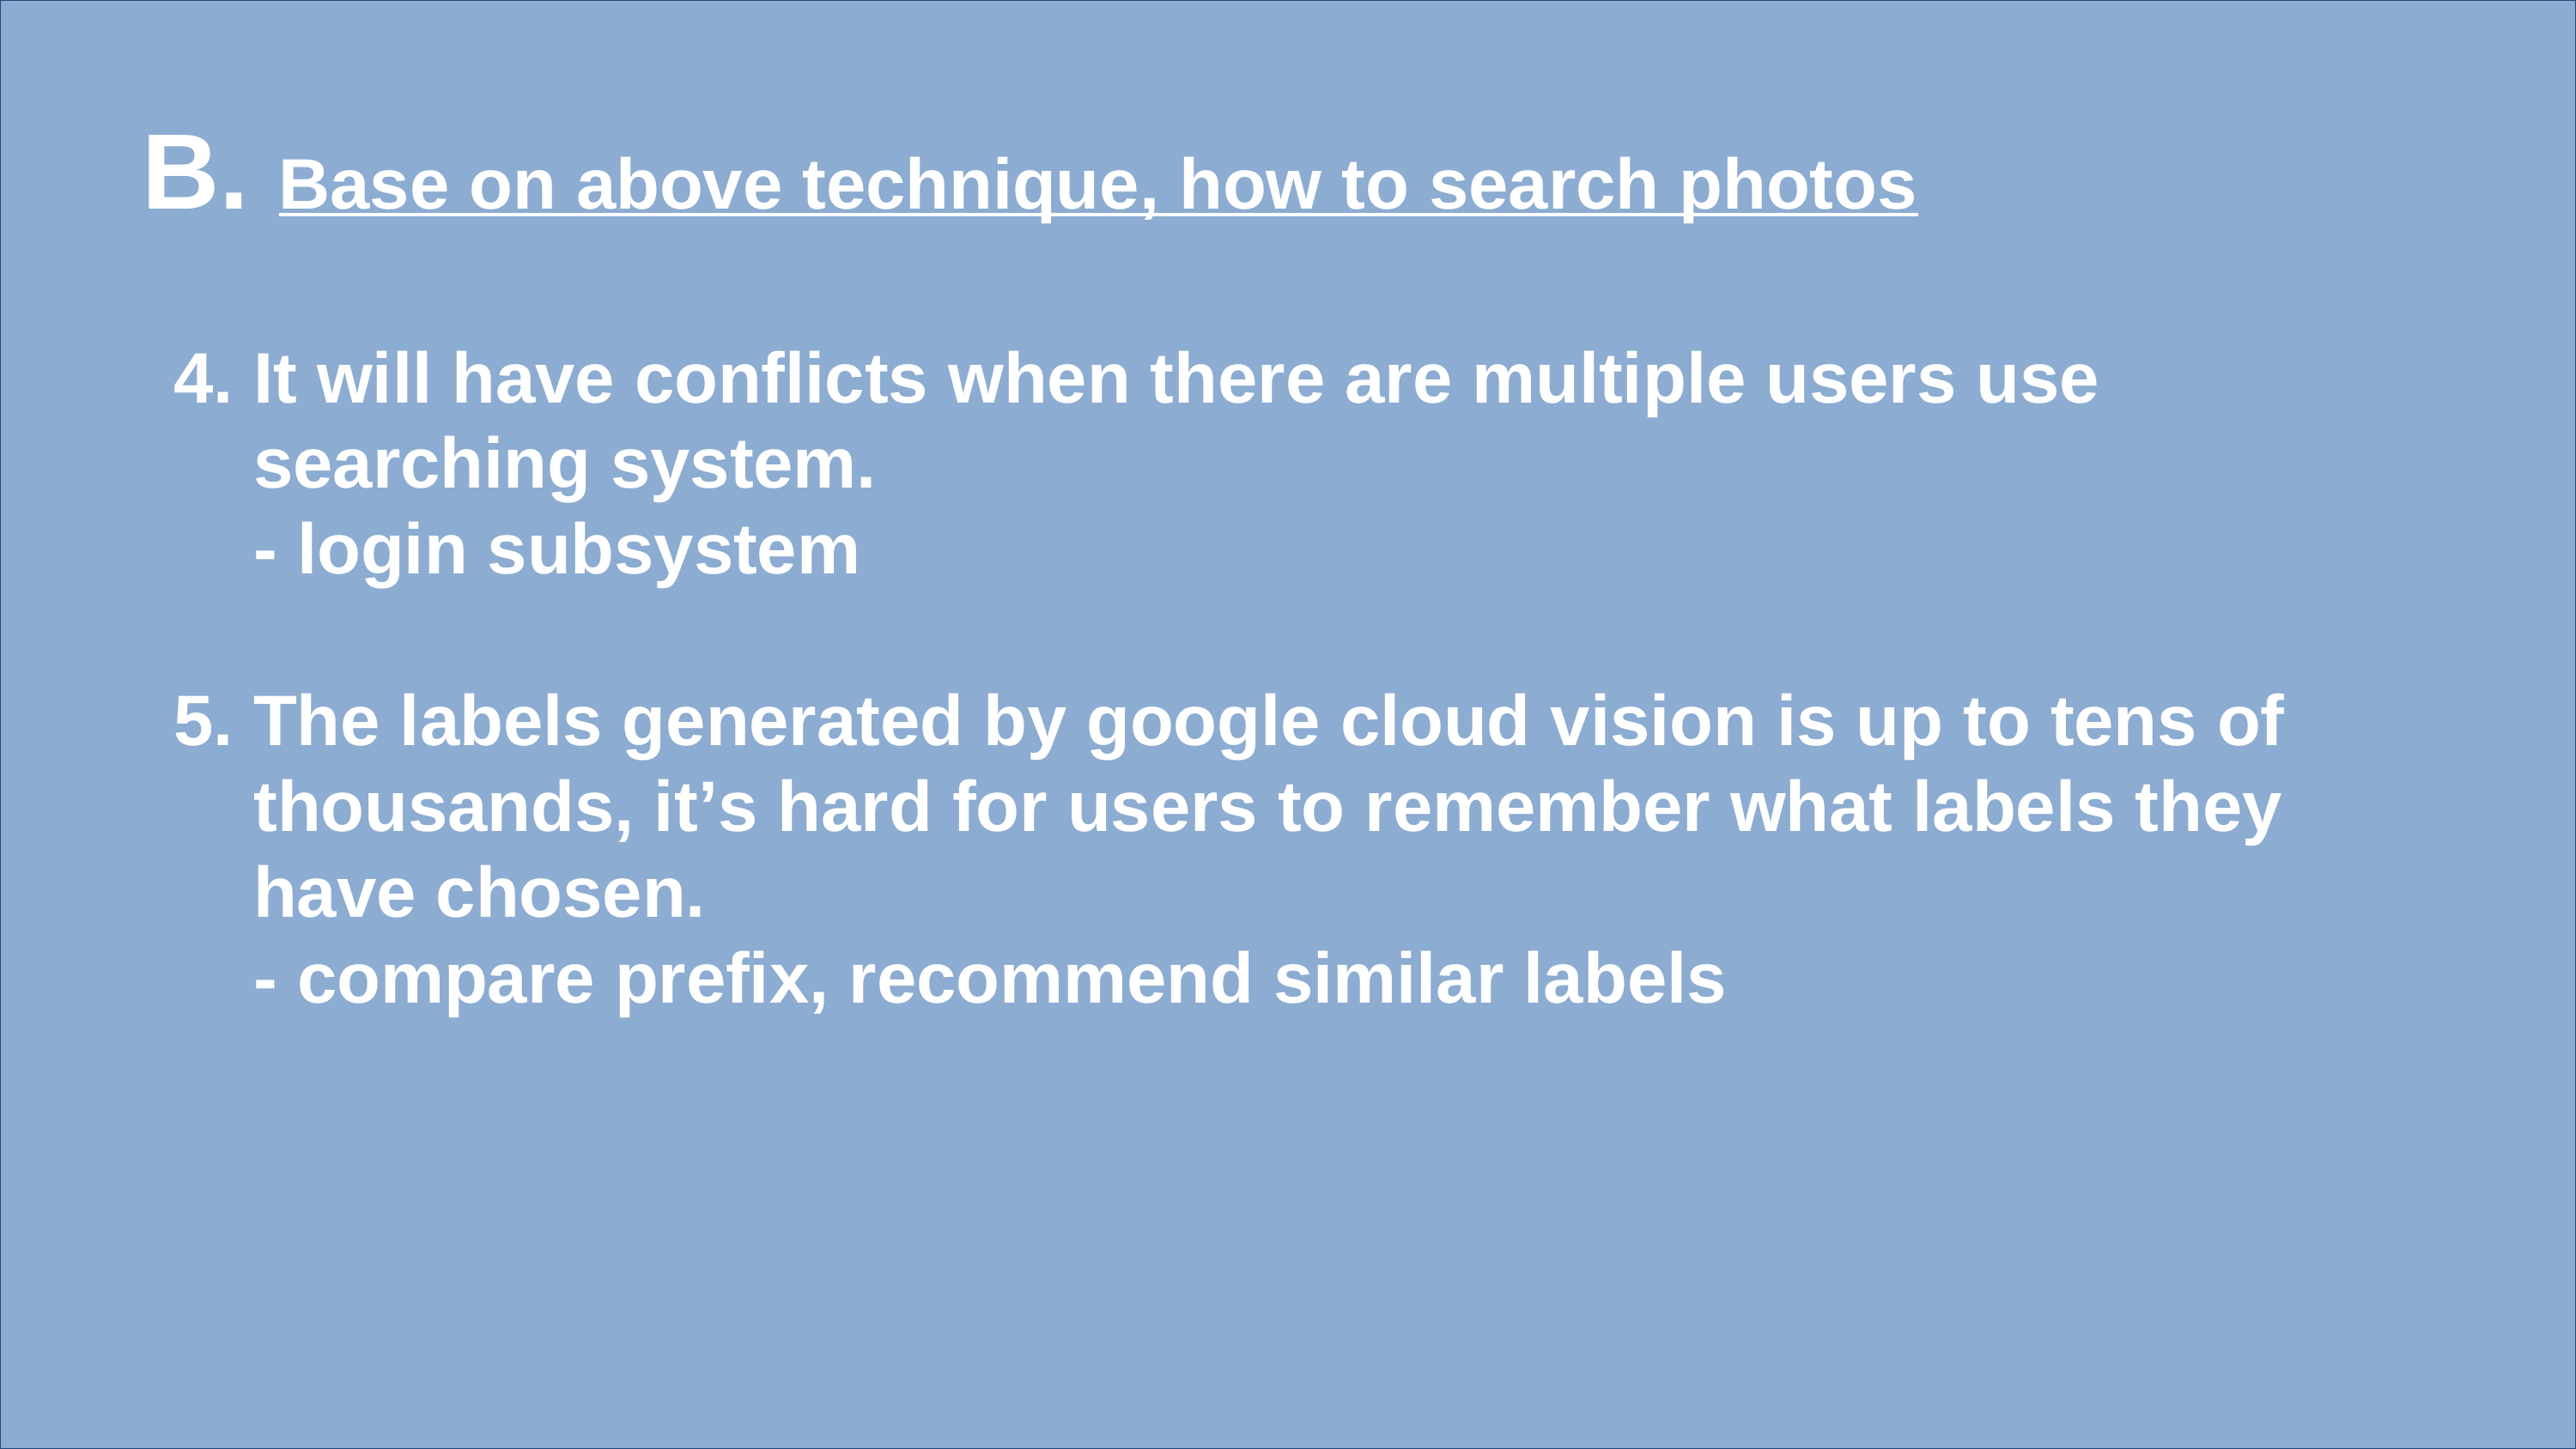

B. Base on above technique, how to search photos

4. It will have conflicts when there are multiple users use
    searching system.
    - login subsystem

5. The labels generated by google cloud vision is up to tens of
    thousands, it’s hard for users to remember what labels they
    have chosen.
    - compare prefix, recommend similar labels